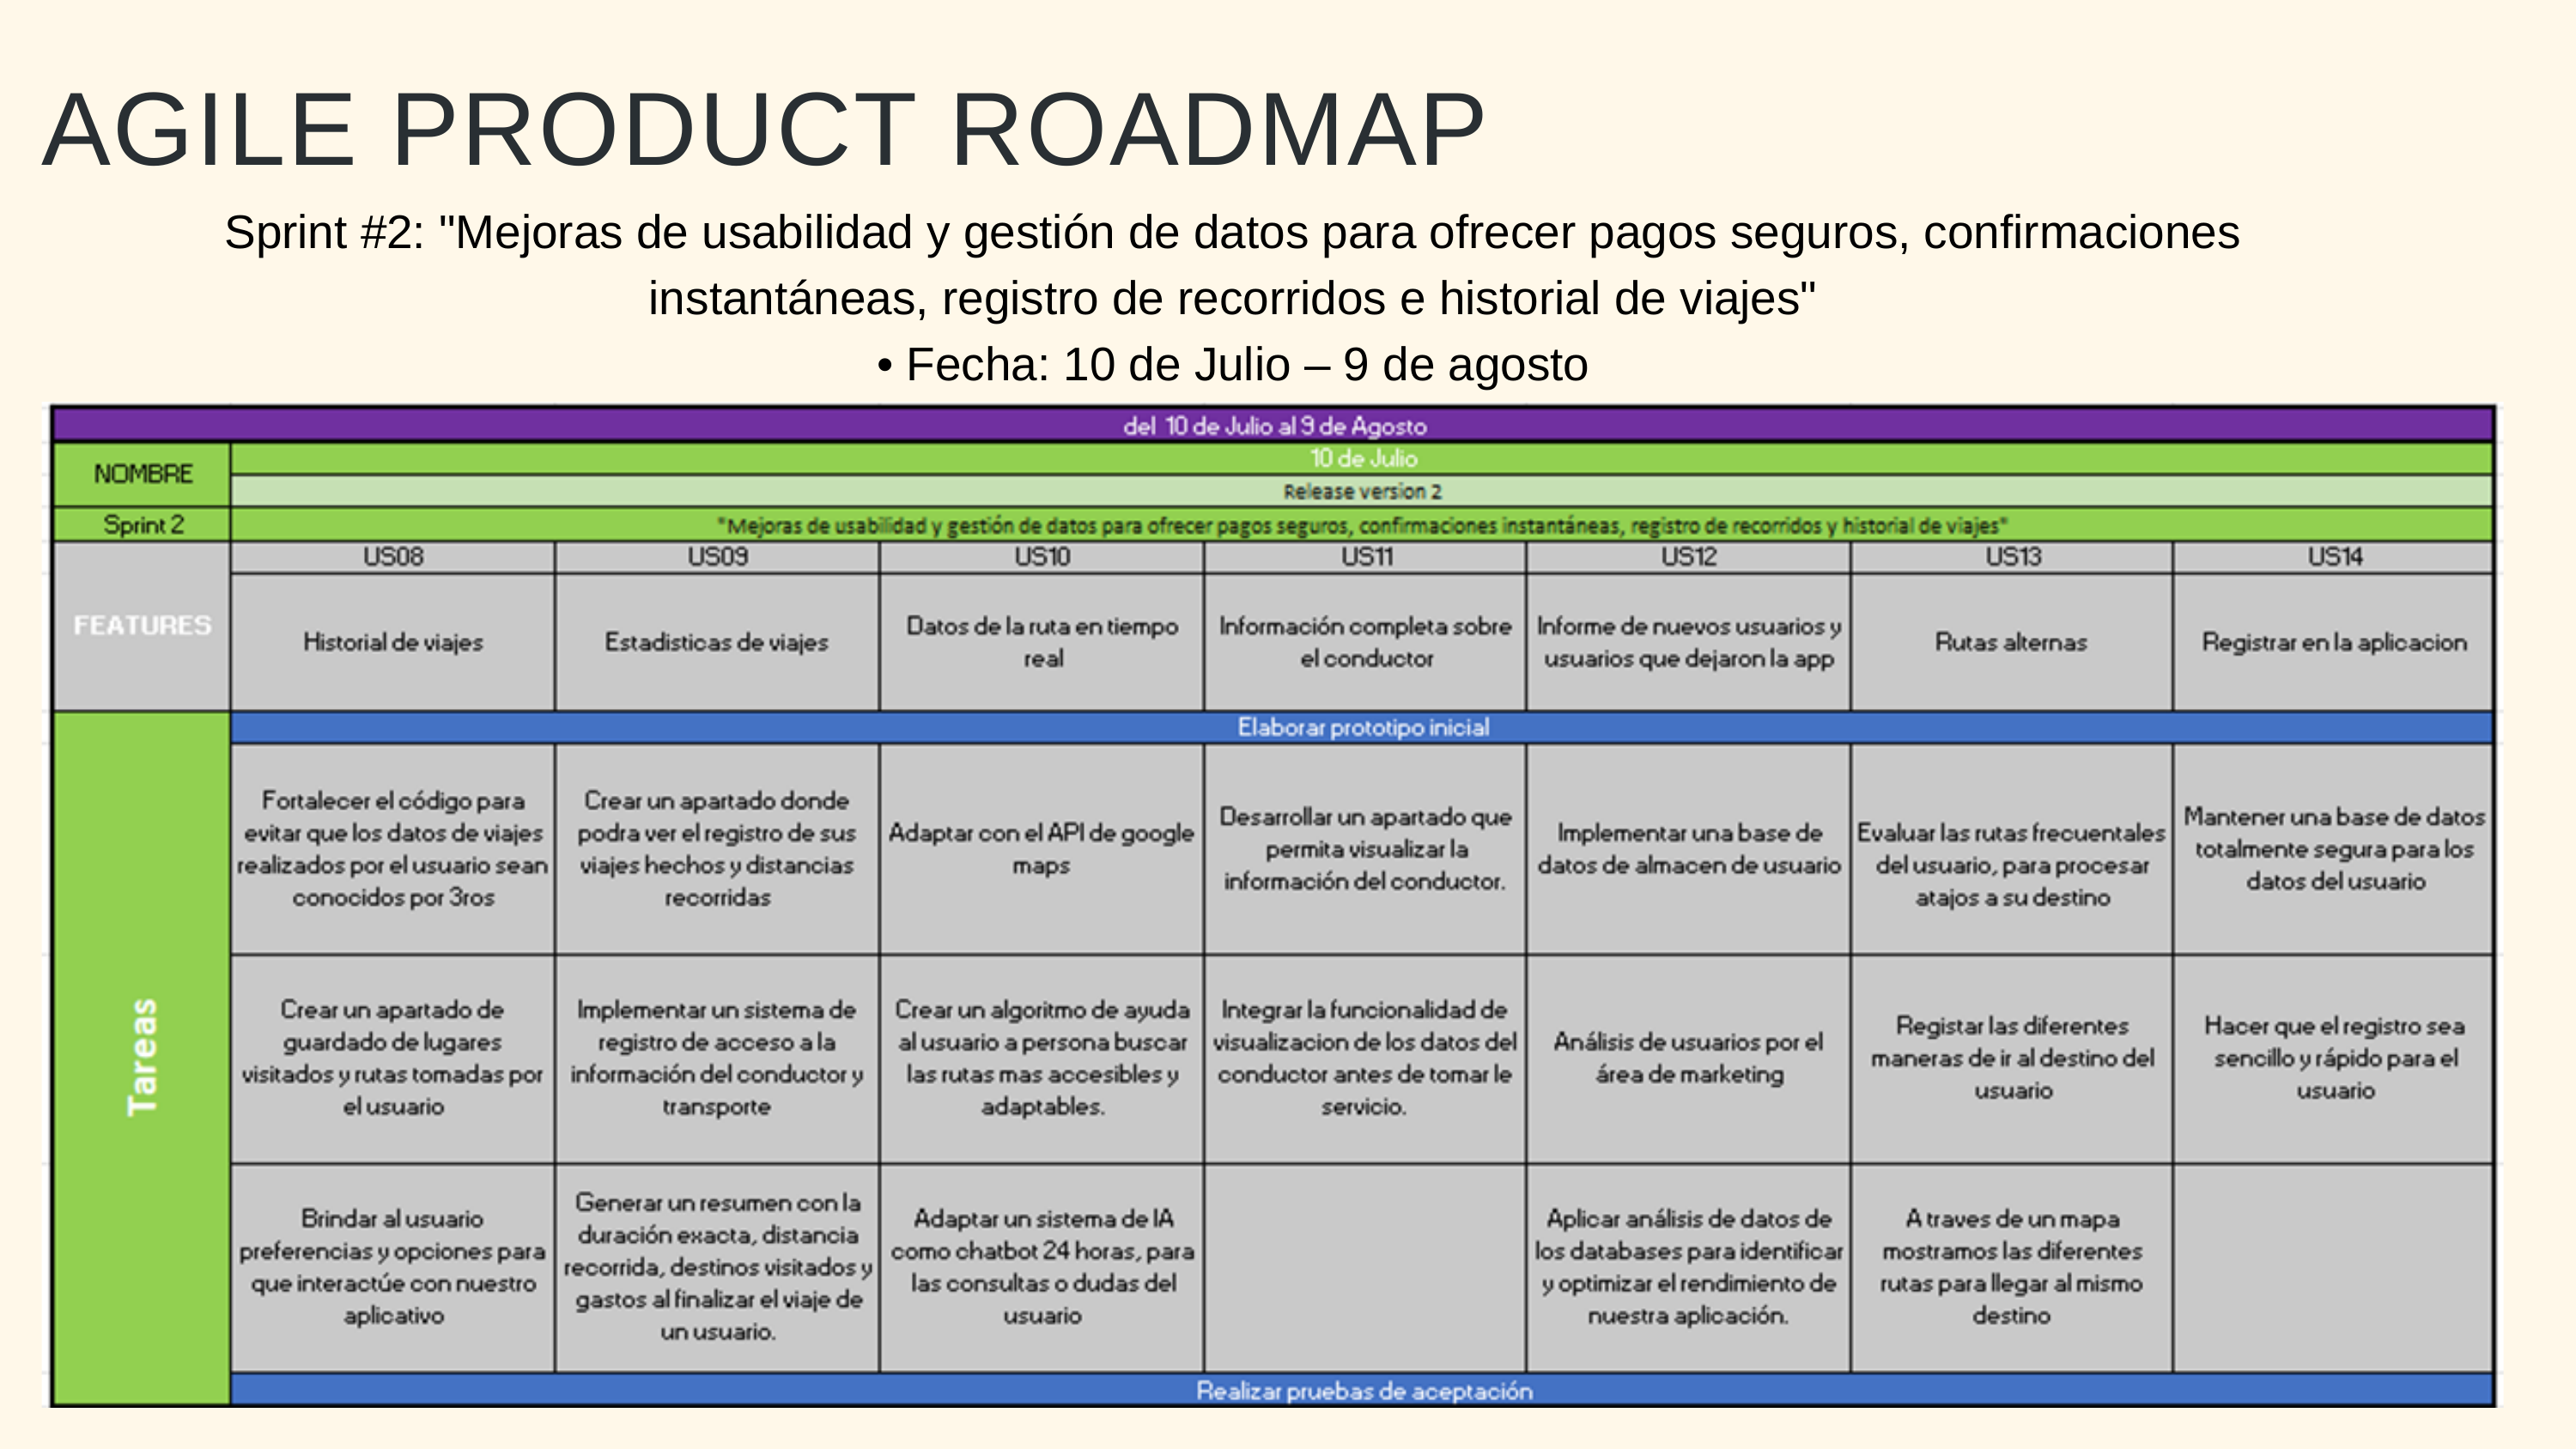

AGILE PRODUCT ROADMAP
Sprint #2: "Mejoras de usabilidad y gestión de datos para ofrecer pagos seguros, confirmaciones instantáneas, registro de recorridos e historial de viajes"
• Fecha: 10 de Julio – 9 de agosto